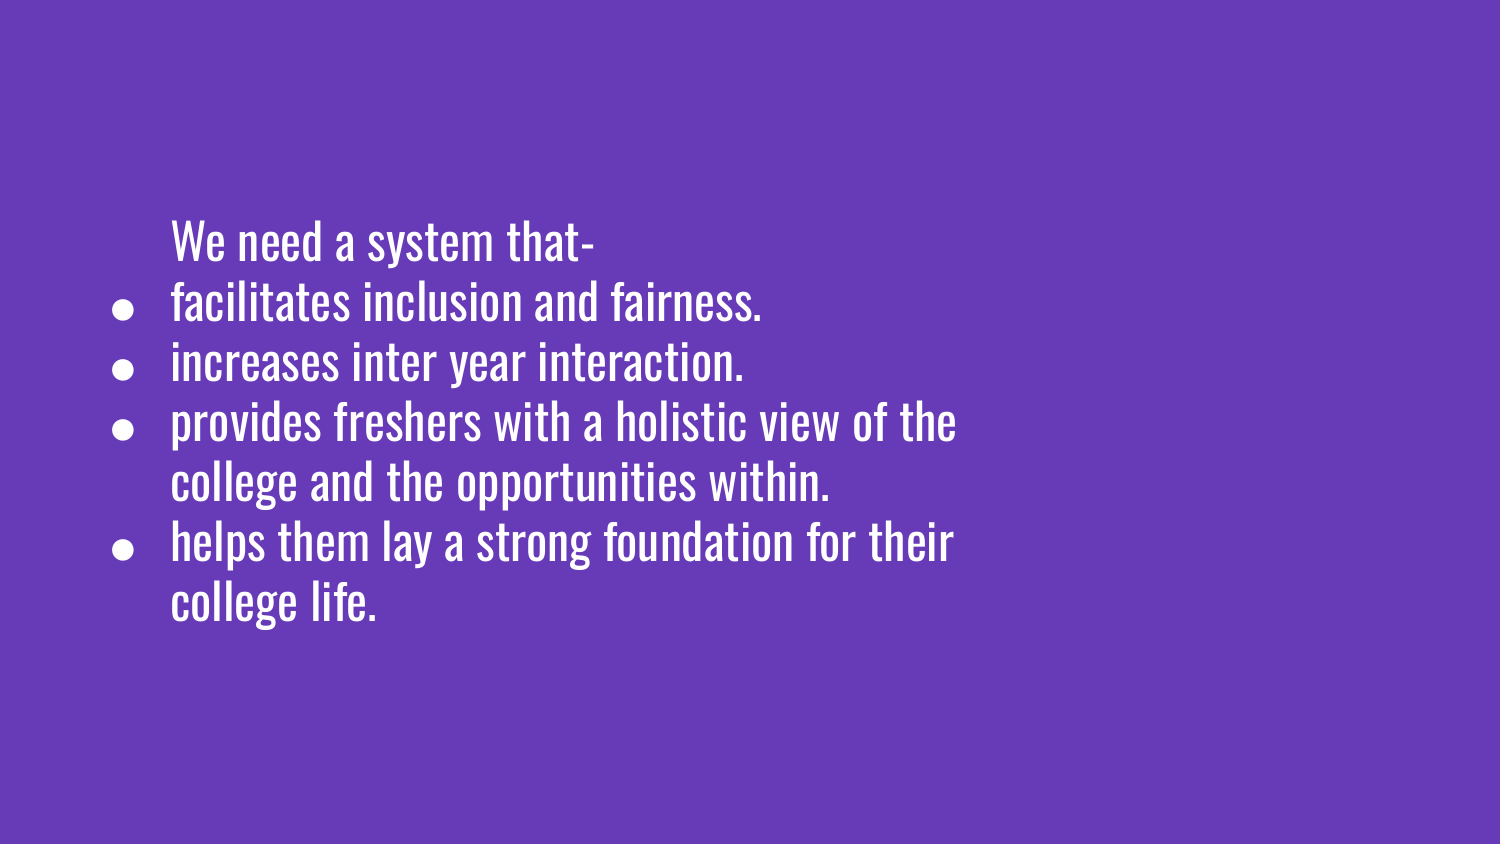

# We need a system that-
facilitates inclusion and fairness.
increases inter year interaction.
provides freshers with a holistic view of the college and the opportunities within.
helps them lay a strong foundation for their college life.